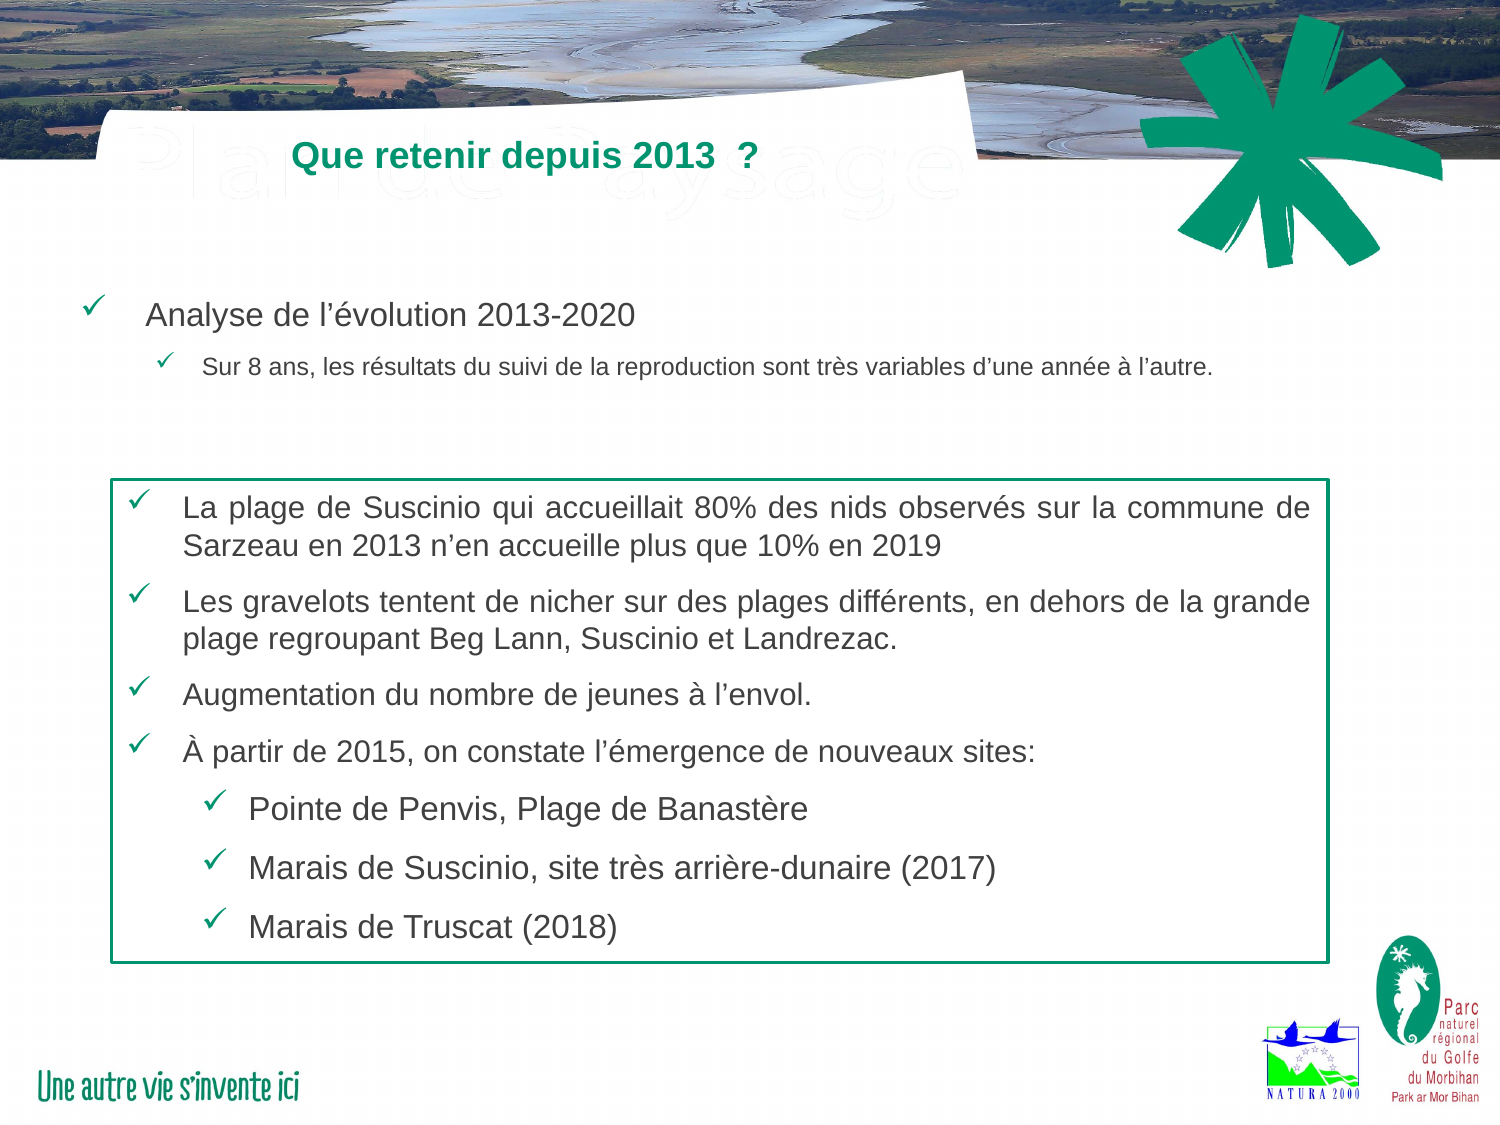

# Que retenir depuis 2013  ?
 Analyse de l’évolution 2013-2020
Sur 8 ans, les résultats du suivi de la reproduction sont très variables d’une année à l’autre.
La plage de Suscinio qui accueillait 80% des nids observés sur la commune de Sarzeau en 2013 n’en accueille plus que 10% en 2019
Les gravelots tentent de nicher sur des plages différents, en dehors de la grande plage regroupant Beg Lann, Suscinio et Landrezac.
Augmentation du nombre de jeunes à l’envol.
À partir de 2015, on constate l’émergence de nouveaux sites:
Pointe de Penvis, Plage de Banastère
Marais de Suscinio, site très arrière-dunaire (2017)
Marais de Truscat (2018)